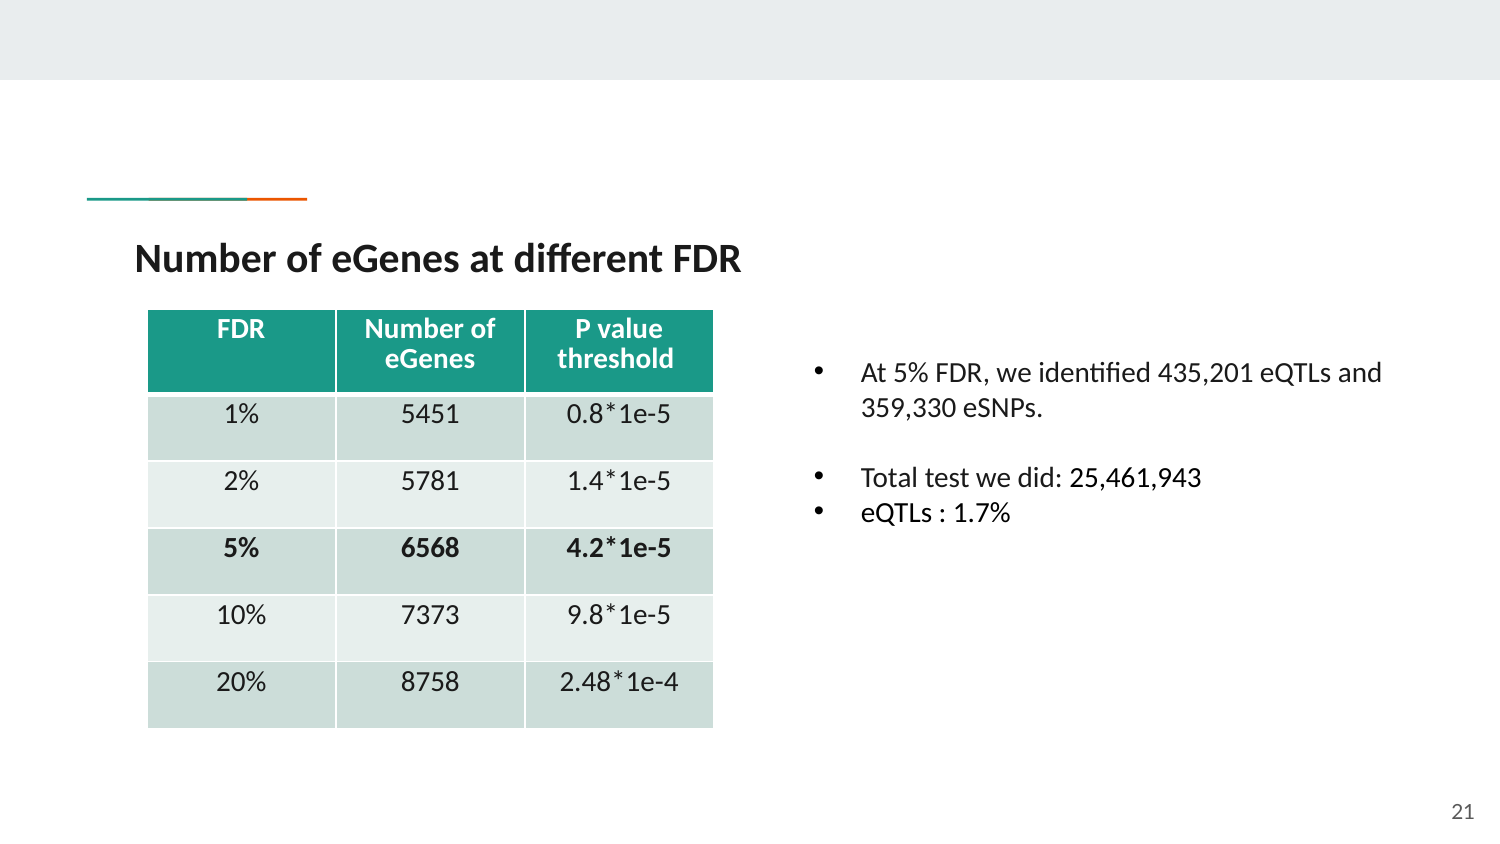

# Number of eGenes at different FDR
| FDR | Number of eGenes | P value threshold |
| --- | --- | --- |
| 1% | 5451 | 0.8\*1e-5 |
| 2% | 5781 | 1.4\*1e-5 |
| 5% | 6568 | 4.2\*1e-5 |
| 10% | 7373 | 9.8\*1e-5 |
| 20% | 8758 | 2.48\*1e-4 |
At 5% FDR, we identified 435,201 eQTLs and 359,330 eSNPs.

Total test we did: 25,461,943
eQTLs : 1.7%
21